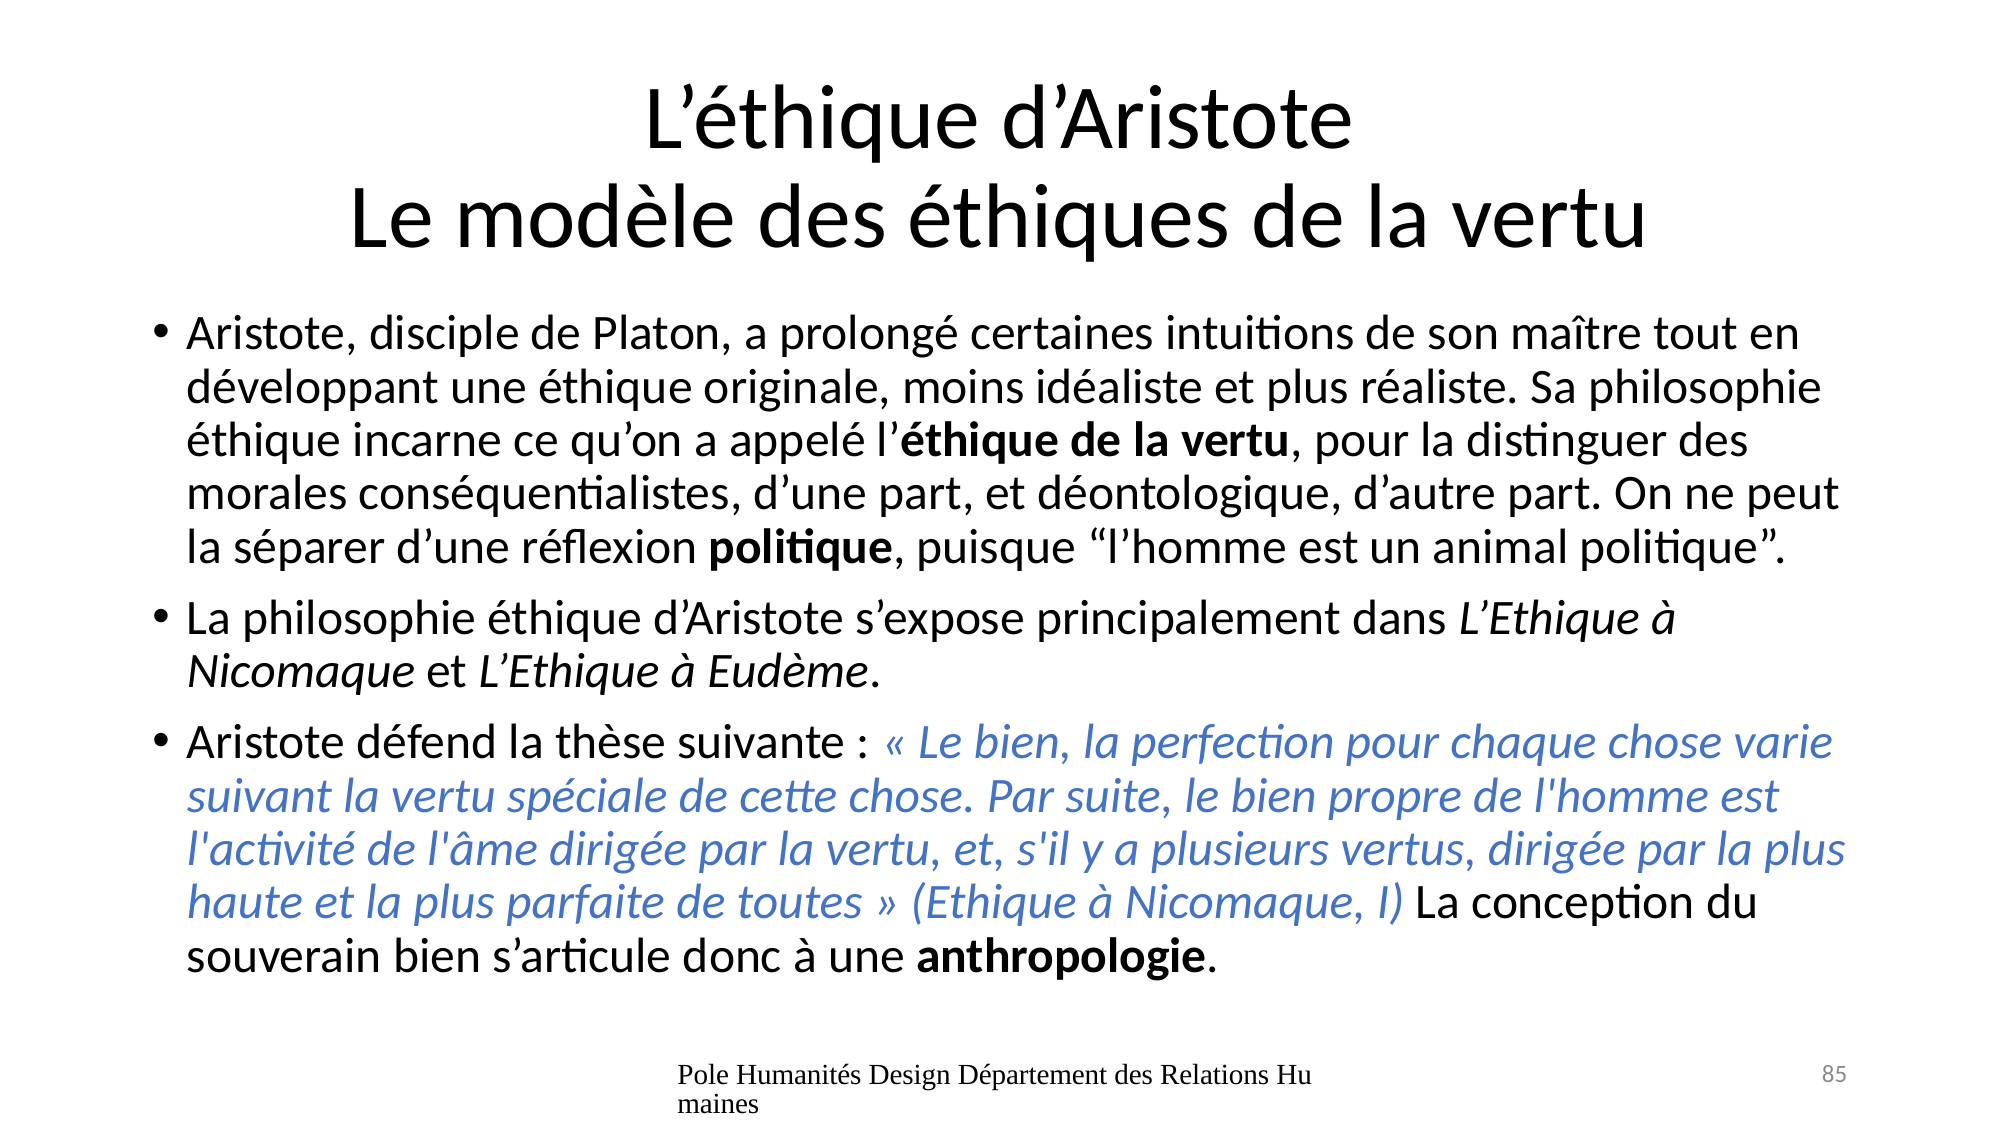

# L’éthique d’Aristote Le modèle des éthiques de la vertu
Aristote, disciple de Platon, a prolongé certaines intuitions de son maître tout en développant une éthique originale, moins idéaliste et plus réaliste. Sa philosophie éthique incarne ce qu’on a appelé l’éthique de la vertu, pour la distinguer des morales conséquentialistes, d’une part, et déontologique, d’autre part. On ne peut la séparer d’une réflexion politique, puisque “l’homme est un animal politique”.
La philosophie éthique d’Aristote s’expose principalement dans L’Ethique à Nicomaque et L’Ethique à Eudème.
Aristote défend la thèse suivante : « Le bien, la perfection pour chaque chose varie suivant la vertu spéciale de cette chose. Par suite, le bien propre de l'homme est l'activité de l'âme dirigée par la vertu, et, s'il y a plusieurs vertus, dirigée par la plus haute et la plus parfaite de toutes » (Ethique à Nicomaque, I) La conception du souverain bien s’articule donc à une anthropologie.

Pole Humanités Design Département des Relations Humaines
85